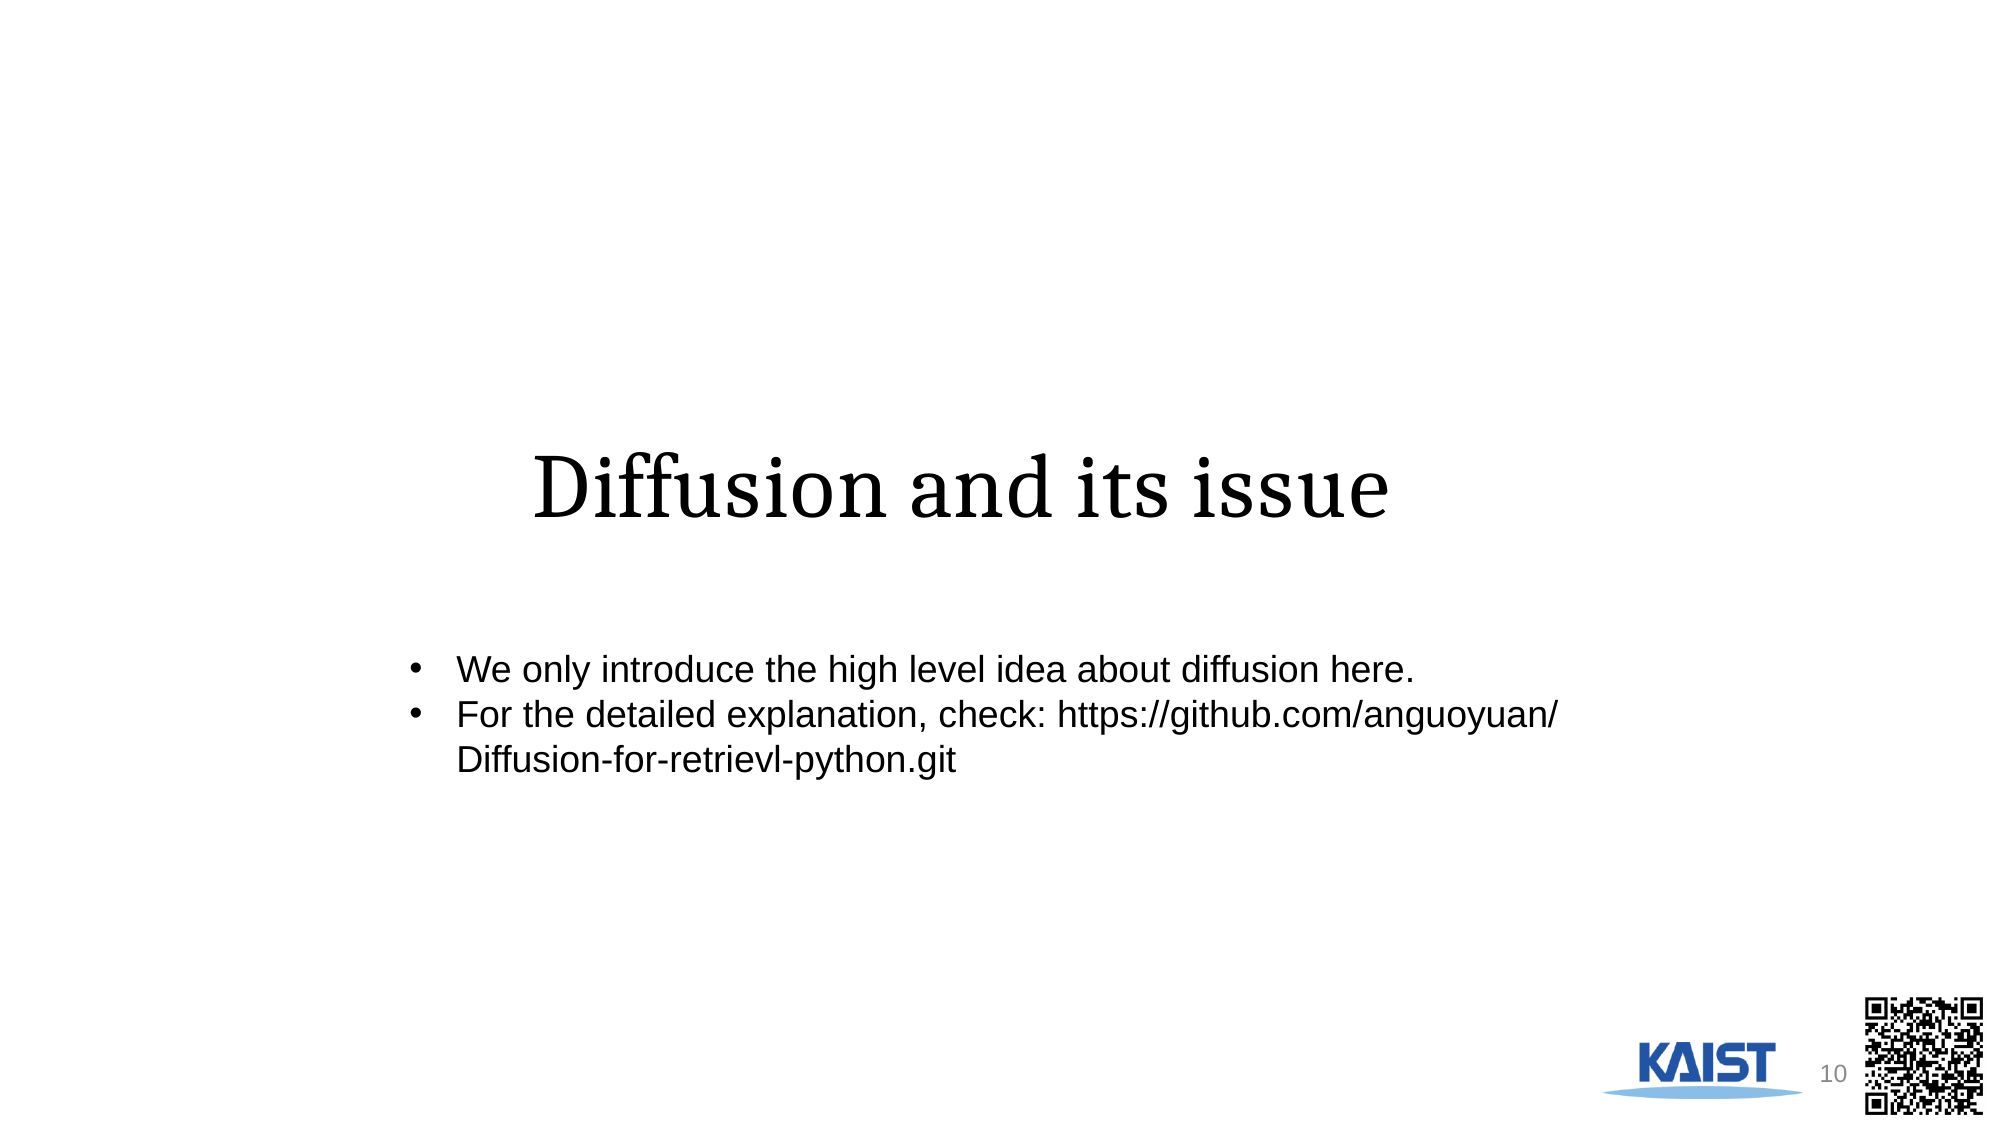

# Diffusion and its issue
We only introduce the high level idea about diffusion here.
For the detailed explanation, check: https://github.com/anguoyuan/Diffusion-for-retrievl-python.git
10